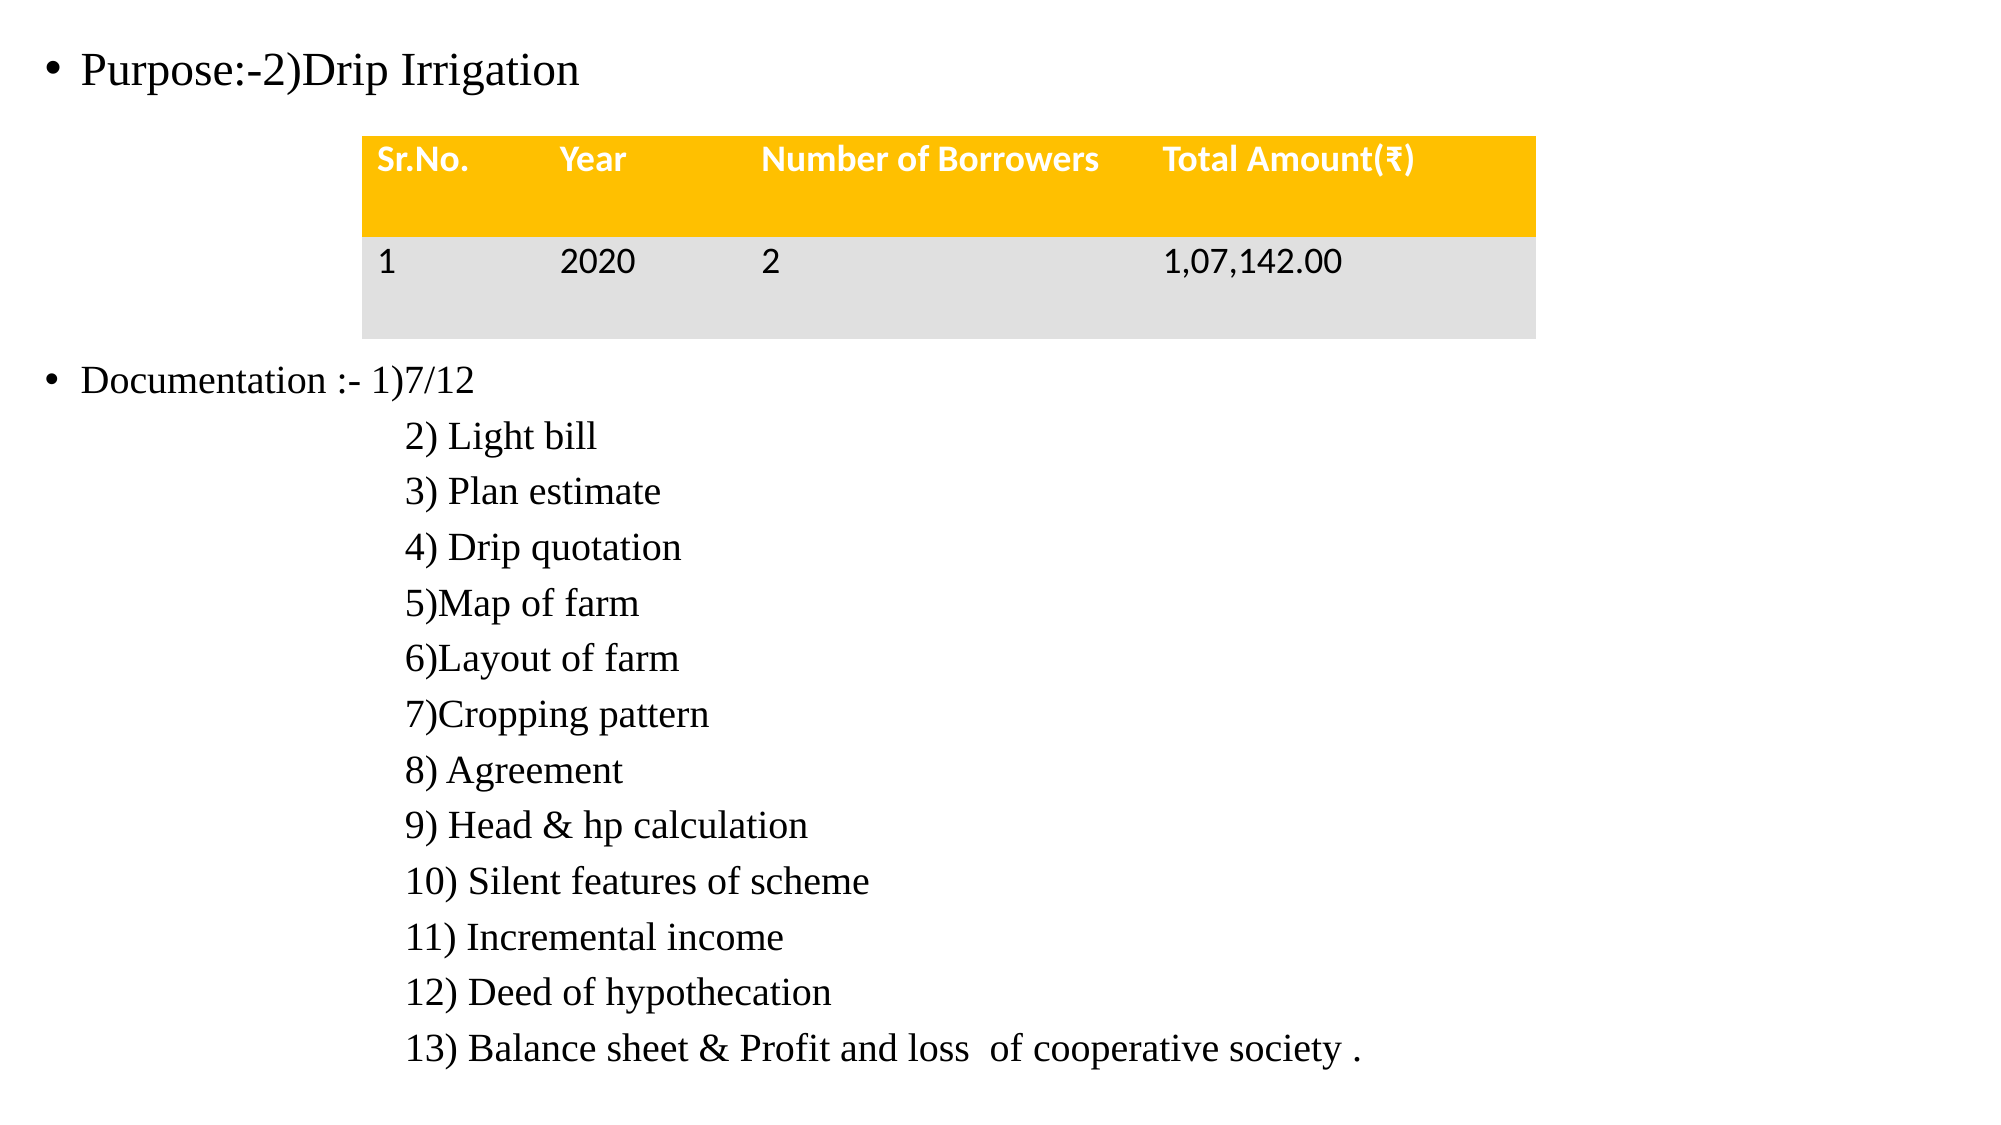

Purpose:-2)Drip Irrigation

Documentation :- 1)7/12
                                    2) Light bill
                                    3) Plan estimate
                                    4) Drip quotation
                                    5)Map of farm
                                    6)Layout of farm
                                    7)Cropping pattern
                                    8) Agreement
                                    9) Head & hp calculation
                                    10) Silent features of scheme
                                    11) Incremental income
                                    12) Deed of hypothecation
                                    13) Balance sheet & Profit and loss  of cooperative society .

| Sr.No. | Year | Number of Borrowers | Total Amount(₹) |
| --- | --- | --- | --- |
| 1 | 2020 | 2 | 1,07,142.00 |